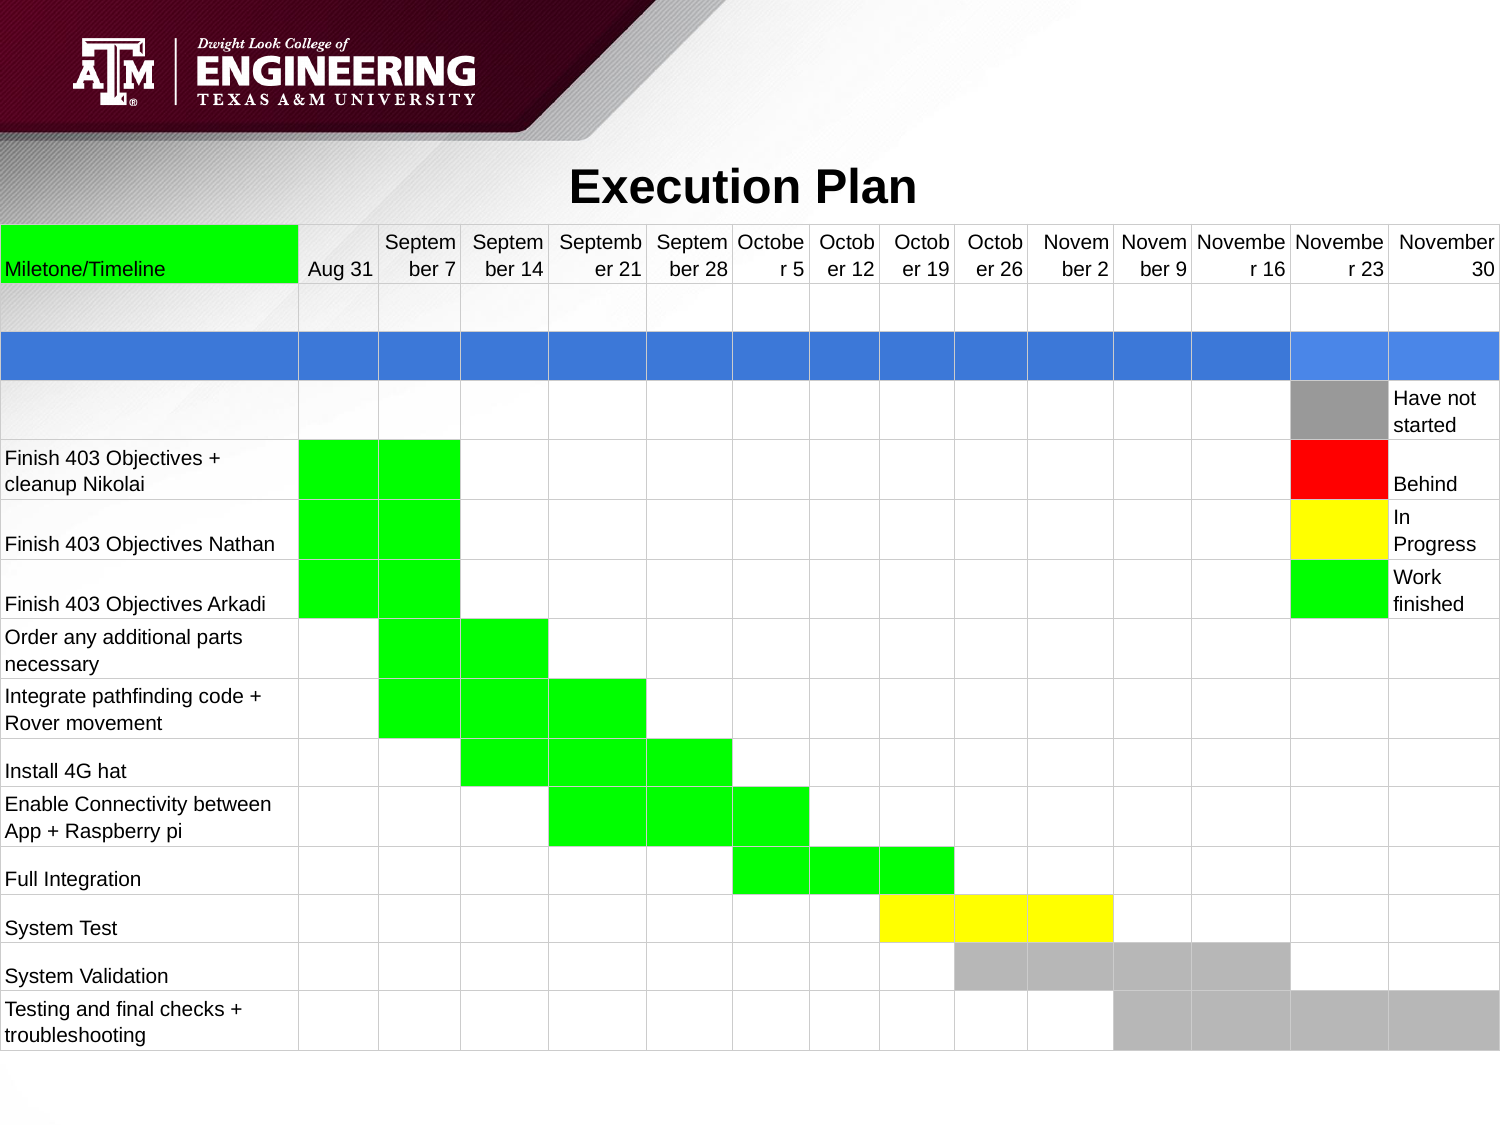

# Execution Plan
| Miletone/Timeline | Aug 31 | September 7 | September 14 | September 21 | September 28 | October 5 | October 12 | October 19 | October 26 | November 2 | November 9 | November 16 | November 23 | November 30 |
| --- | --- | --- | --- | --- | --- | --- | --- | --- | --- | --- | --- | --- | --- | --- |
|  |  |  |  |  |  |  |  |  |  |  |  |  |  |  |
|  |  |  |  |  |  |  |  |  |  |  |  |  |  |  |
|  |  |  |  |  |  |  |  |  |  |  |  |  |  | Have not started |
| Finish 403 Objectives + cleanup Nikolai |  |  |  |  |  |  |  |  |  |  |  |  |  | Behind |
| Finish 403 Objectives Nathan |  |  |  |  |  |  |  |  |  |  |  |  |  | In Progress |
| Finish 403 Objectives Arkadi |  |  |  |  |  |  |  |  |  |  |  |  |  | Work finished |
| Order any additional parts necessary |  |  |  |  |  |  |  |  |  |  |  |  |  |  |
| Integrate pathfinding code + Rover movement |  |  |  |  |  |  |  |  |  |  |  |  |  |  |
| Install 4G hat |  |  |  |  |  |  |  |  |  |  |  |  |  |  |
| Enable Connectivity between App + Raspberry pi |  |  |  |  |  |  |  |  |  |  |  |  |  |  |
| Full Integration |  |  |  |  |  |  |  |  |  |  |  |  |  |  |
| System Test |  |  |  |  |  |  |  |  |  |  |  |  |  |  |
| System Validation |  |  |  |  |  |  |  |  |  |  |  |  |  |  |
| Testing and final checks + troubleshooting |  |  |  |  |  |  |  |  |  |  |  |  |  |  |